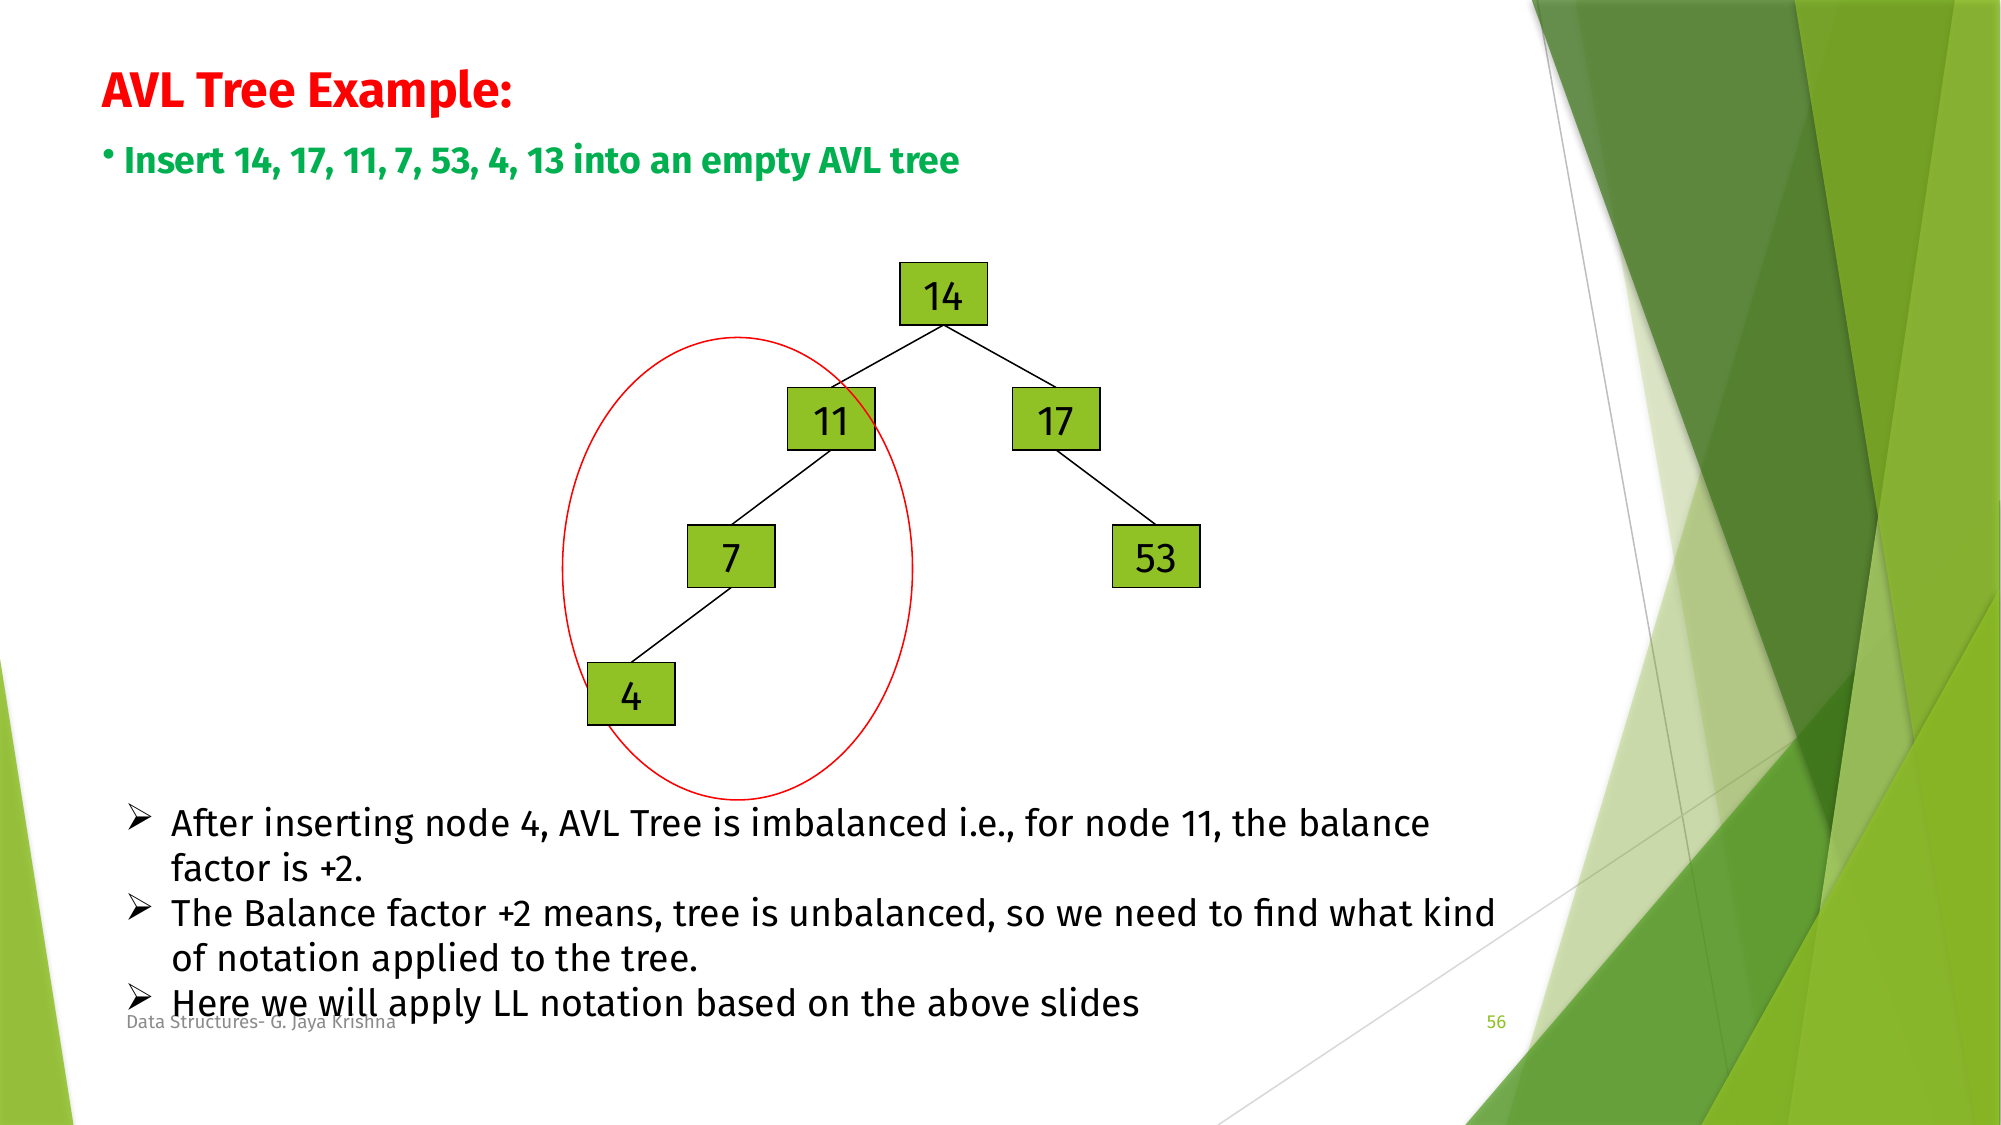

AVL Tree Example:
 Insert 14, 17, 11, 7, 53, 4, 13 into an empty AVL tree
14

11
17
7
53
4
After inserting node 4, AVL Tree is imbalanced i.e., for node 11, the balance factor is +2.
The Balance factor +2 means, tree is unbalanced, so we need to find what kind of notation applied to the tree.
Here we will apply LL notation based on the above slides

Data Structures- G. Jaya Krishna
56